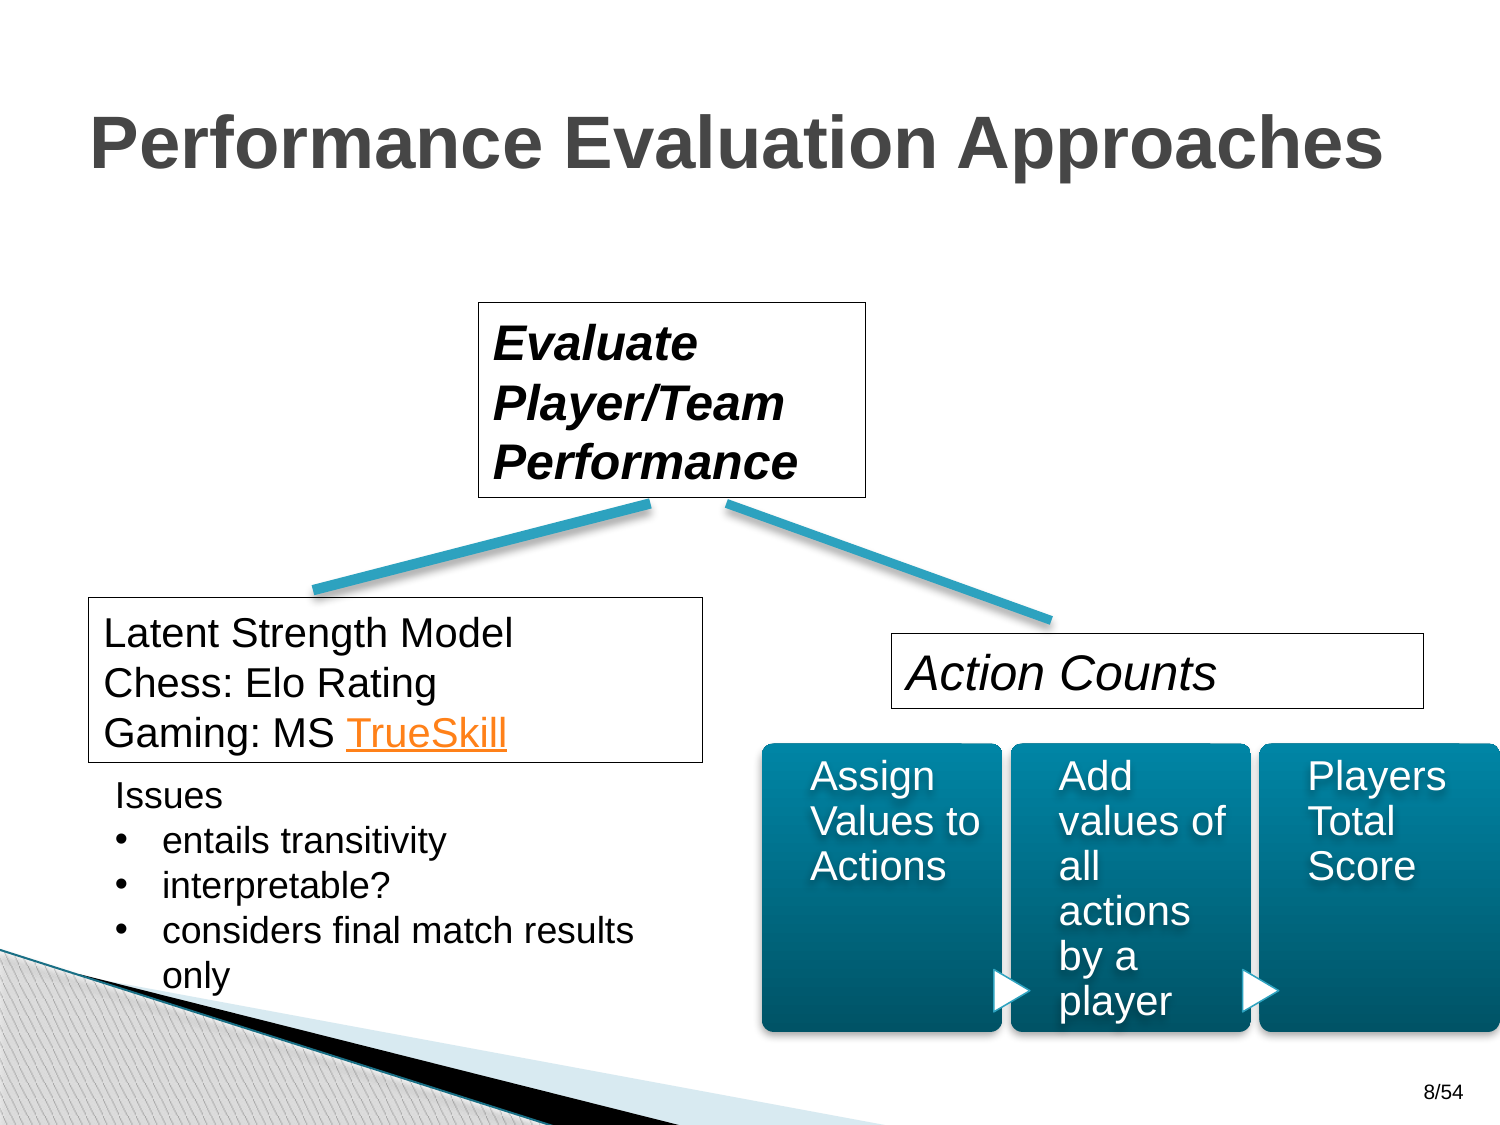

# Performance Evaluation Approaches
Evaluate Player/Team Performance
Latent Strength Model
Chess: Elo Rating
Gaming: MS TrueSkill
Action Counts

Assign Values to Actions

Add  values of all actions by a player

Players Total Score
Issues
entails transitivity
interpretable?
considers final match results
only
8/54